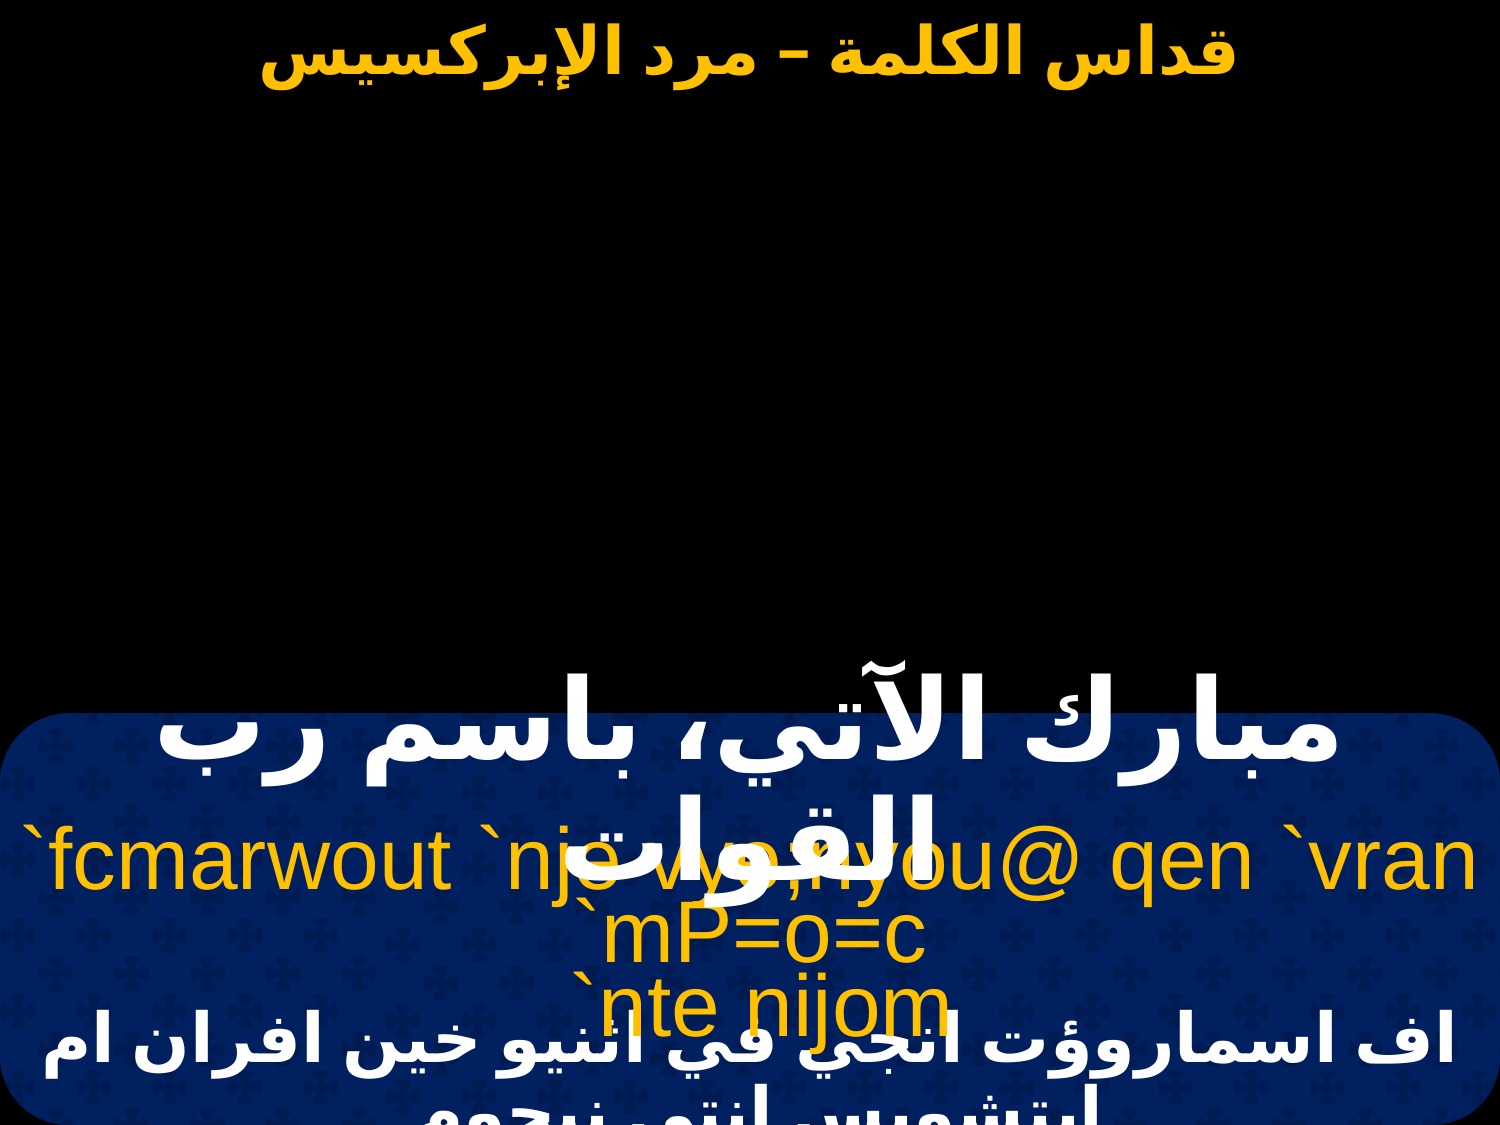

#
مبارك الآتي، باسم رب القوات
`fcmarwout `nje vye;nyou@ qen `vran `mP=o=c
 `nte nijom
اف اسماروؤت انجي في اثنيو خين افران ام ابتشويس انتي نيجوم